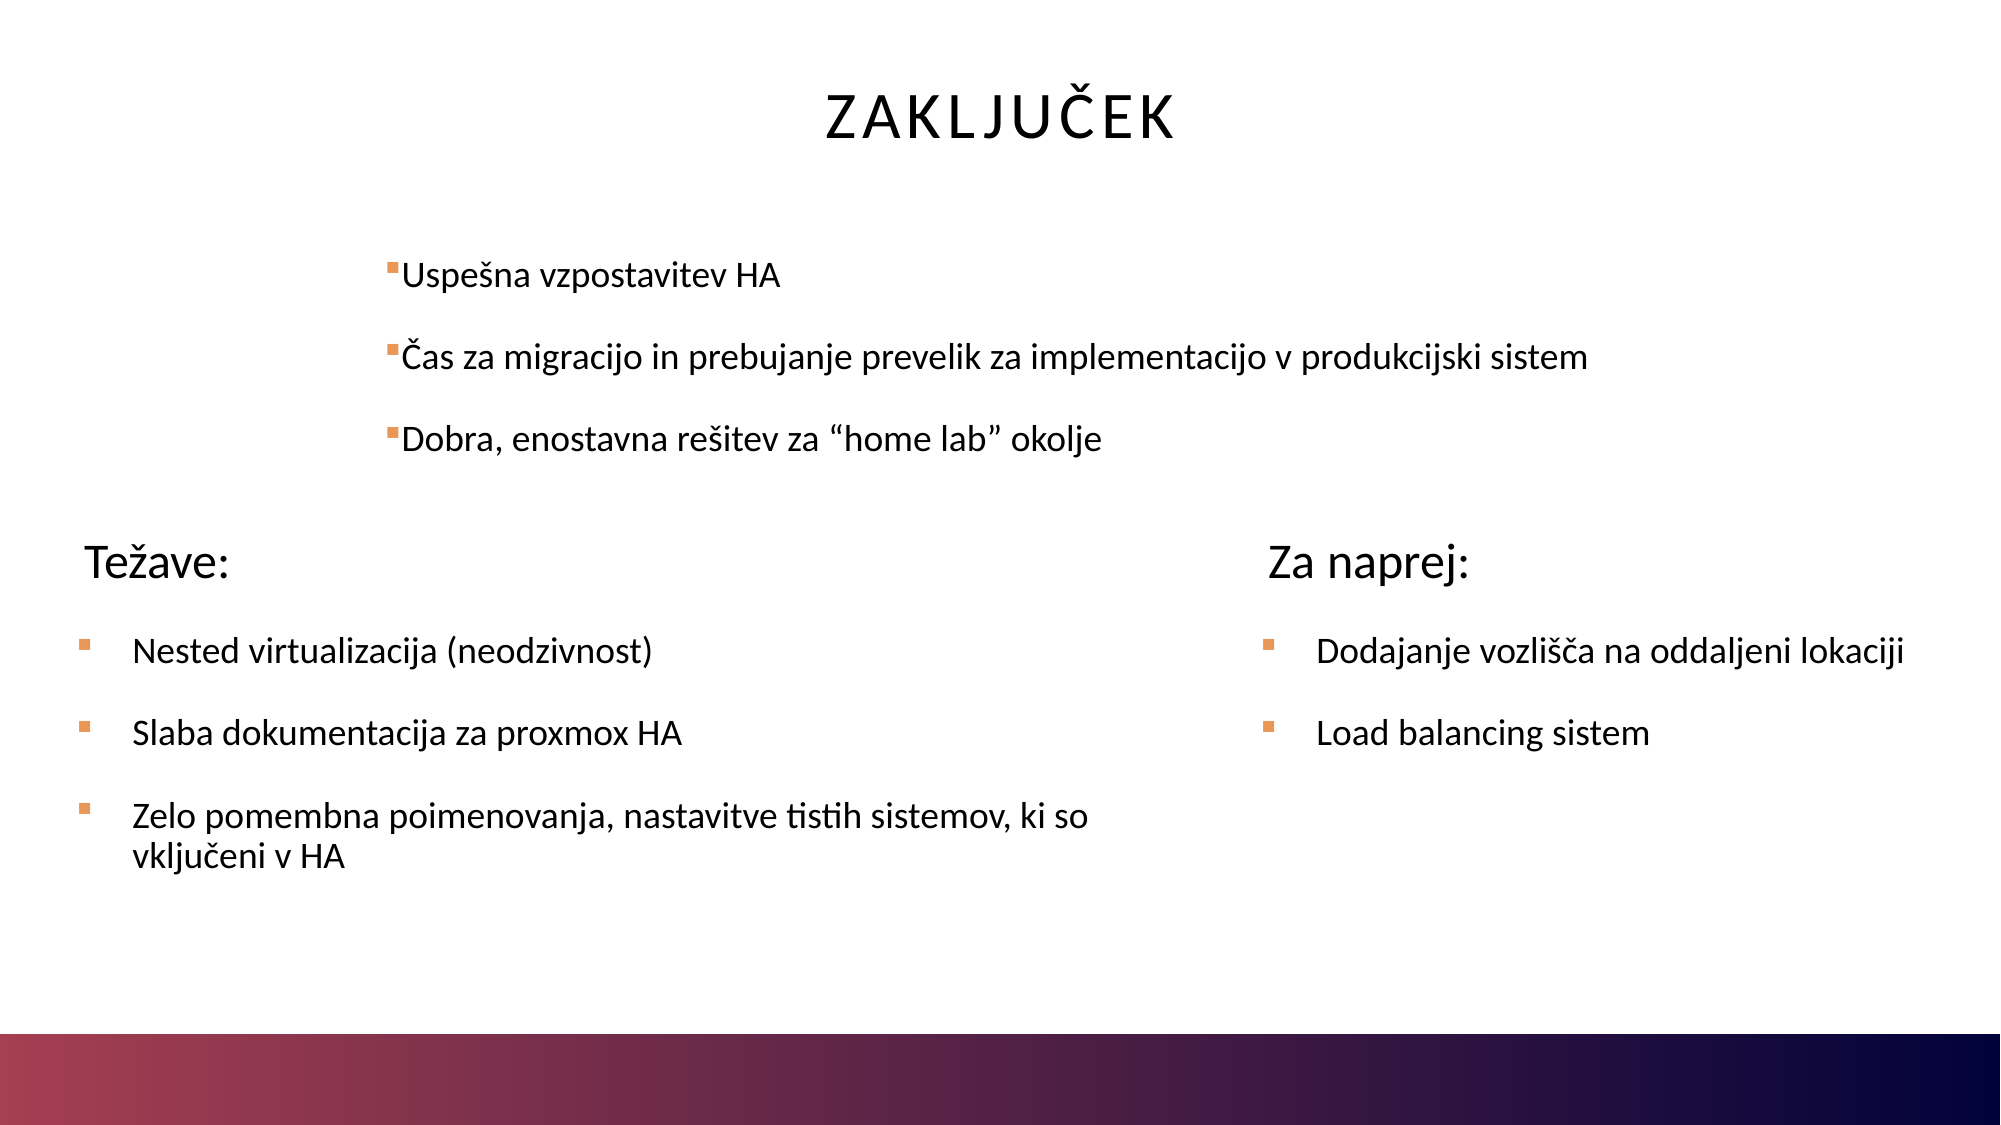

# Zaključek
Uspešna vzpostavitev HA
Čas za migracijo in prebujanje prevelik za implementacijo v produkcijski sistem
Dobra, enostavna rešitev za “home lab” okolje
 Težave:
Nested virtualizacija (neodzivnost)
Slaba dokumentacija za proxmox HA
Zelo pomembna poimenovanja, nastavitve tistih sistemov, ki so vključeni v HA

 Za naprej:
Dodajanje vozlišča na oddaljeni lokaciji
Load balancing sistem